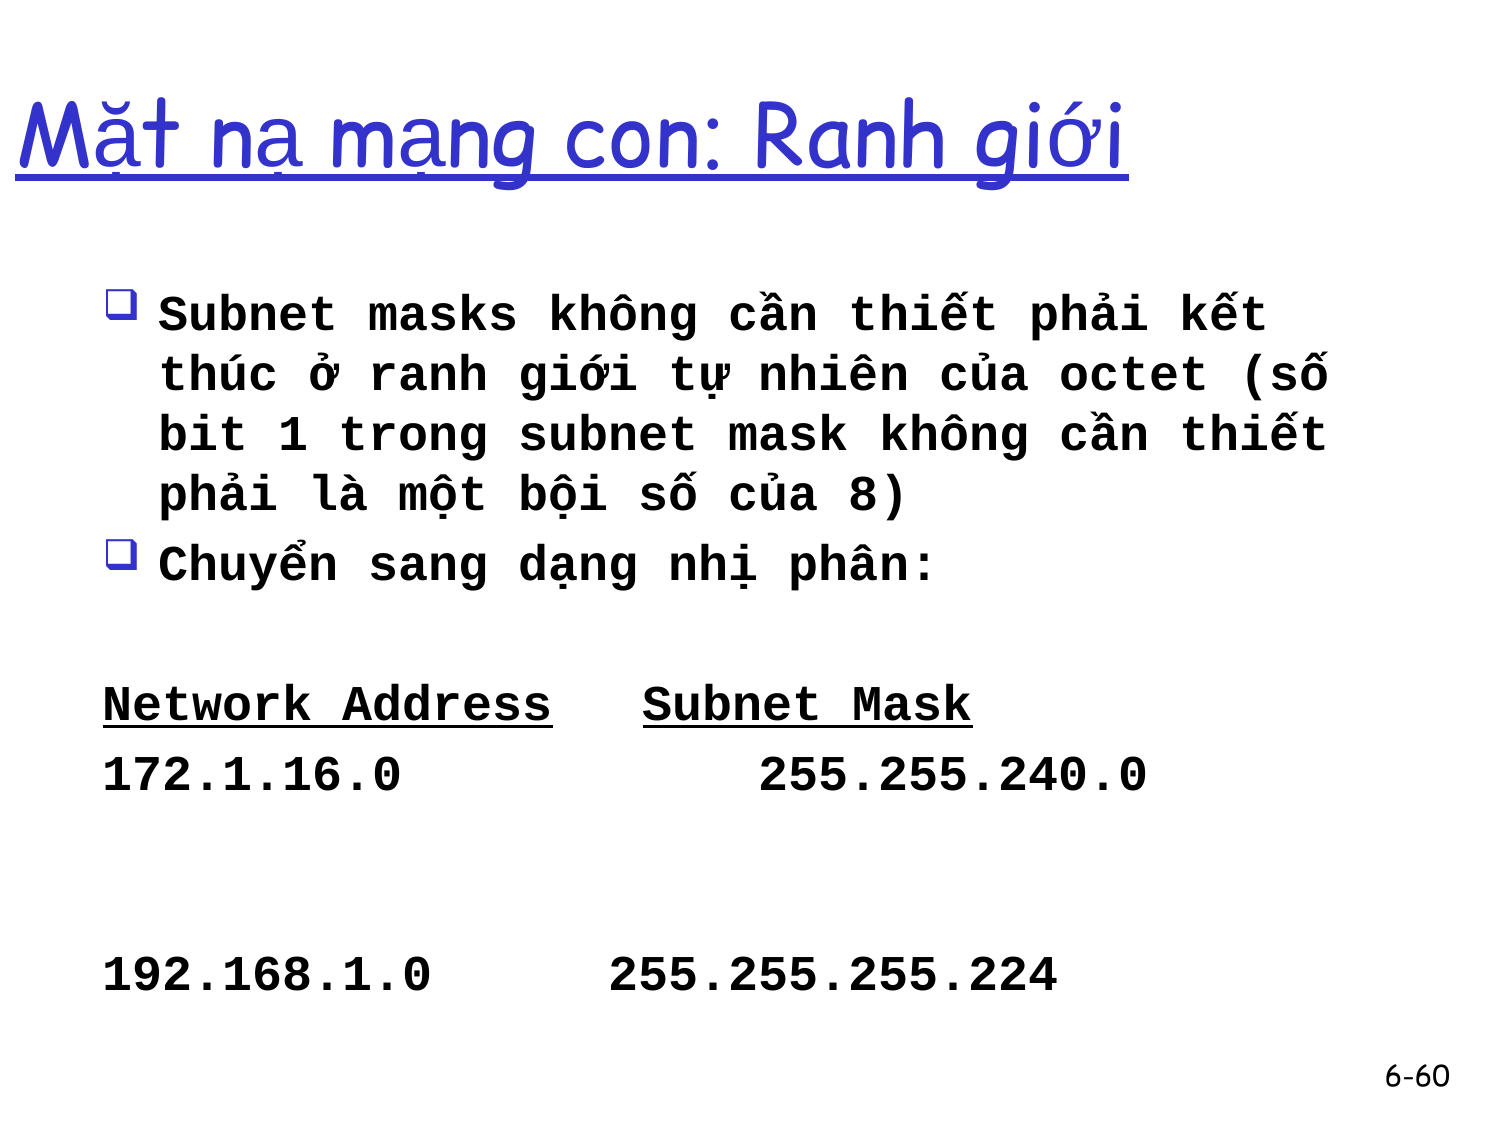

# Mặt nạ mạng con: Ranh giới
Subnet masks không cần thiết phải kết thúc ở ranh giới tự nhiên của octet (số bit 1 trong subnet mask không cần thiết phải là một bội số của 8)
Chuyển sang dạng nhị phân:

Network Address   Subnet Mask
172.1.16.0			255.255.240.0

192.168.1.0		255.255.255.224

6-60